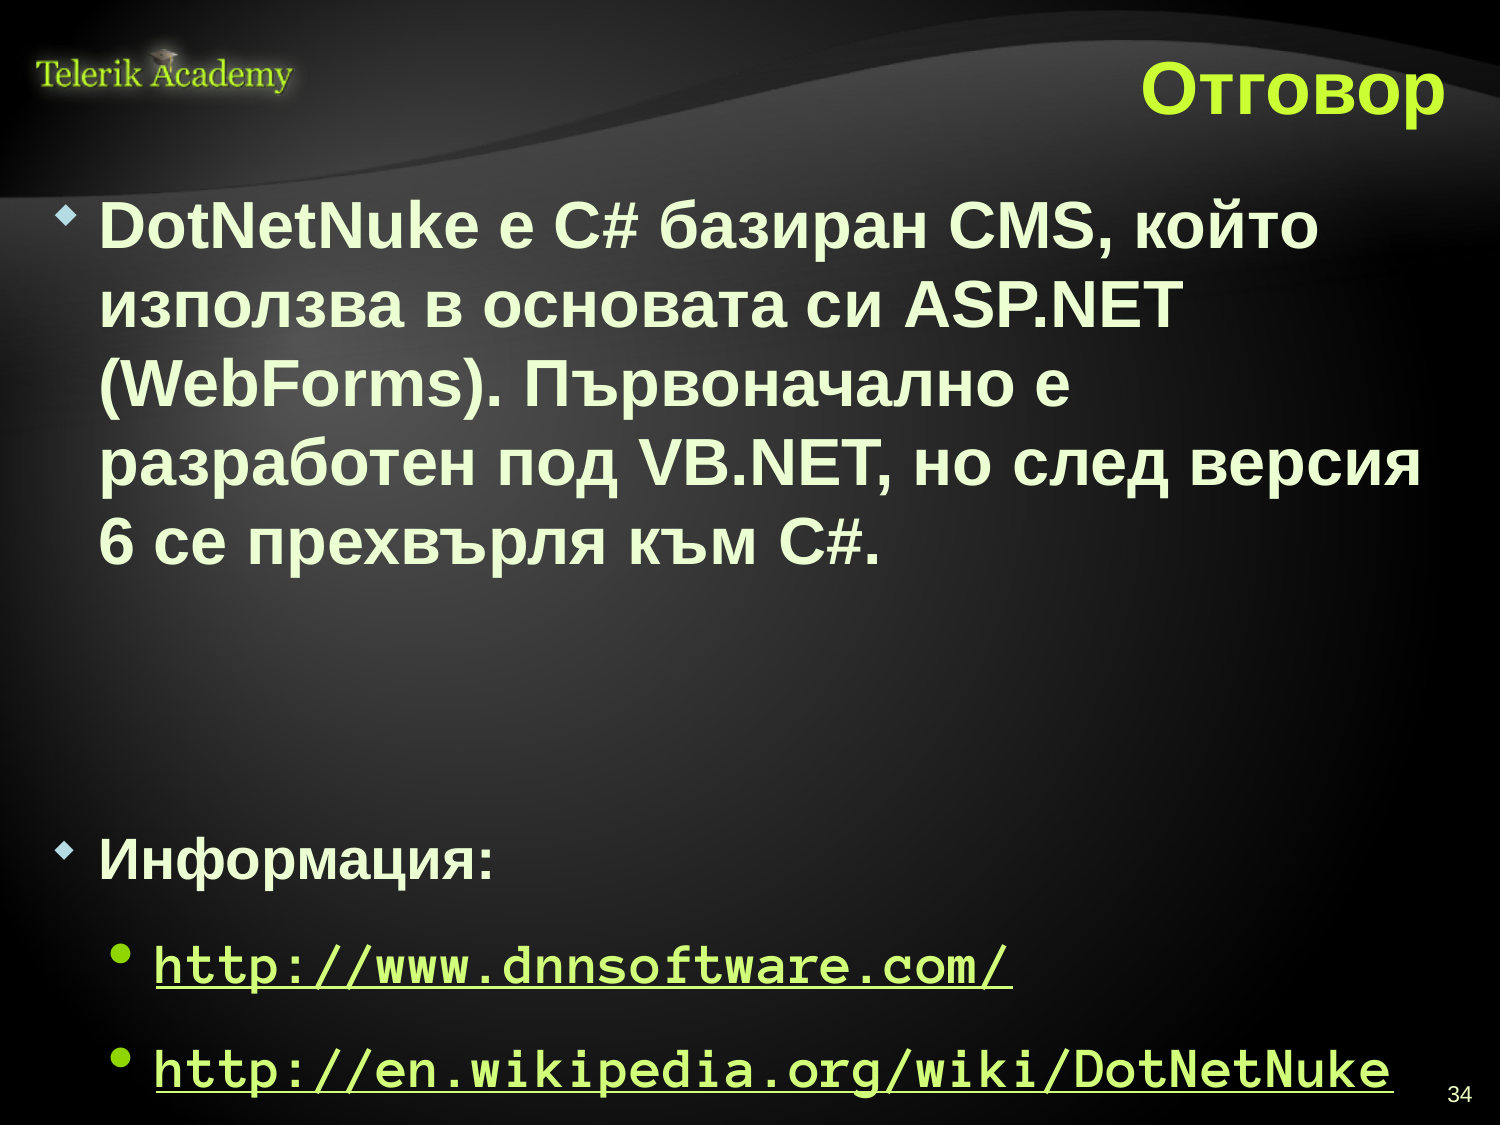

# Отговор
DotNetNuke e C# базиран CMS, който използва в основата си ASP.NET (WebForms). Първоначално е разработен под VB.NET, но след версия 6 се прехвърля към C#.

Информация:
http://www.dnnsoftware.com/
http://en.wikipedia.org/wiki/DotNetNuke

34